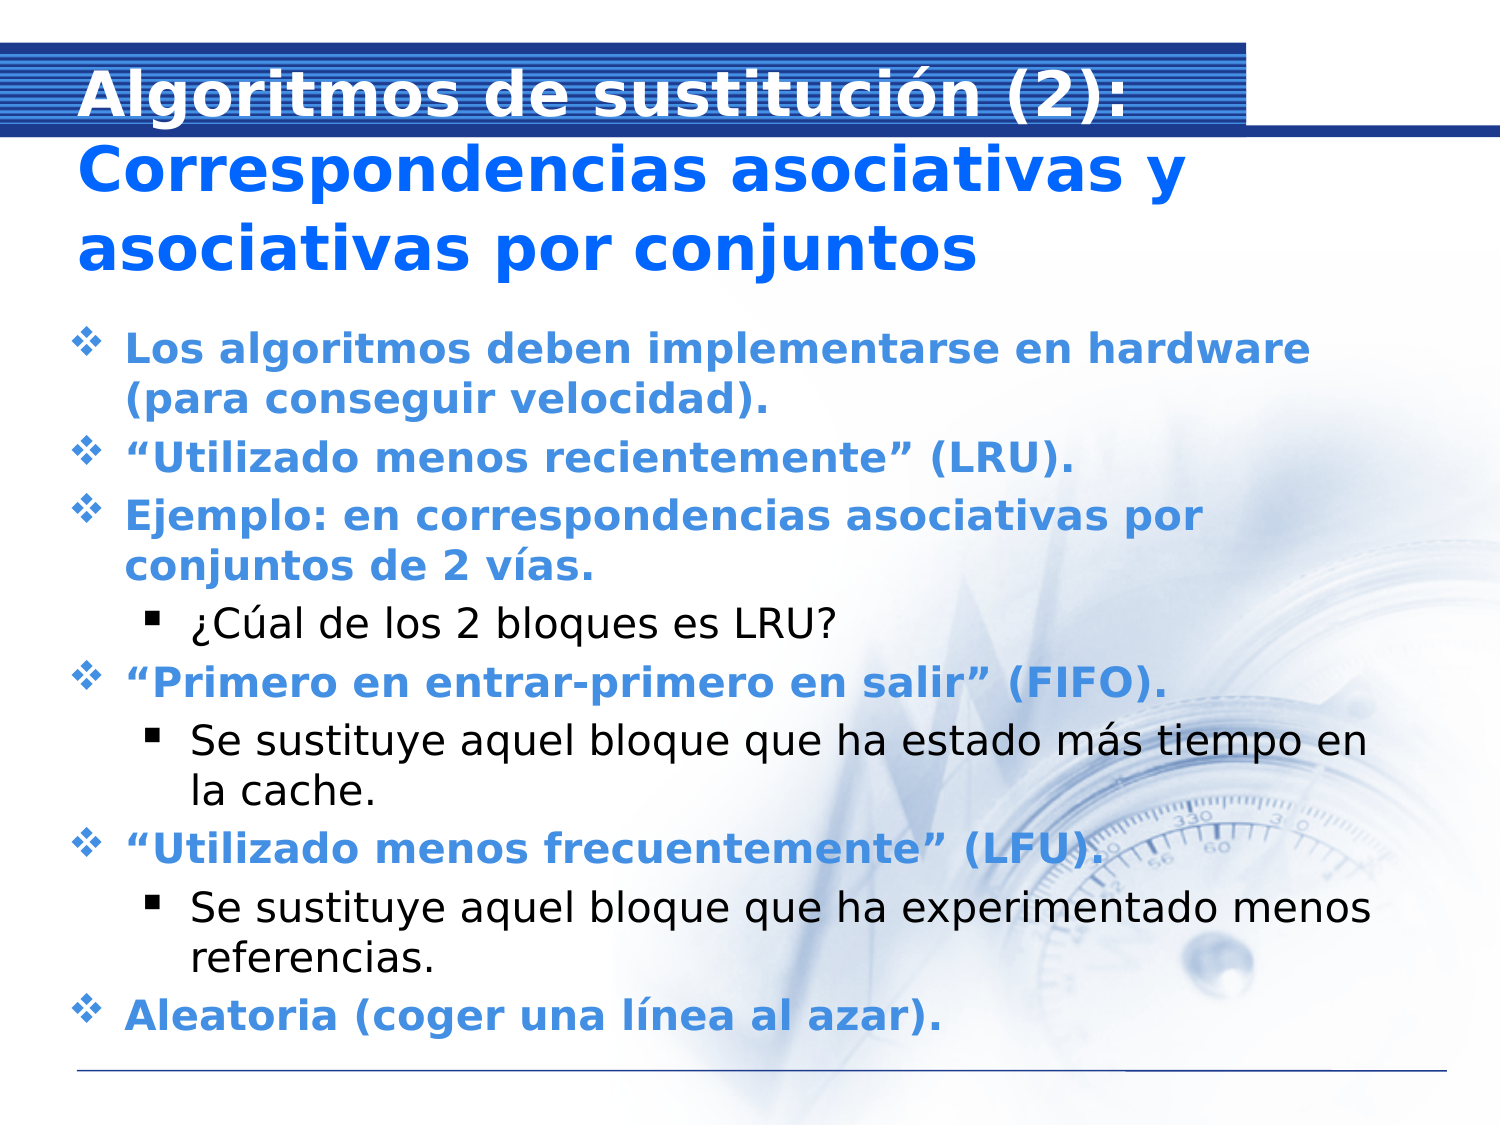

# Algoritmos de sustitución (2): Correspondencias asociativas y asociativas por conjuntos
Los algoritmos deben implementarse en hardware (para conseguir velocidad).
“Utilizado menos recientemente” (LRU).
Ejemplo: en correspondencias asociativas por conjuntos de 2 vías.
¿Cúal de los 2 bloques es LRU?
“Primero en entrar-primero en salir” (FIFO).
Se sustituye aquel bloque que ha estado más tiempo en la cache.
“Utilizado menos frecuentemente” (LFU).
Se sustituye aquel bloque que ha experimentado menos referencias.
Aleatoria (coger una línea al azar).